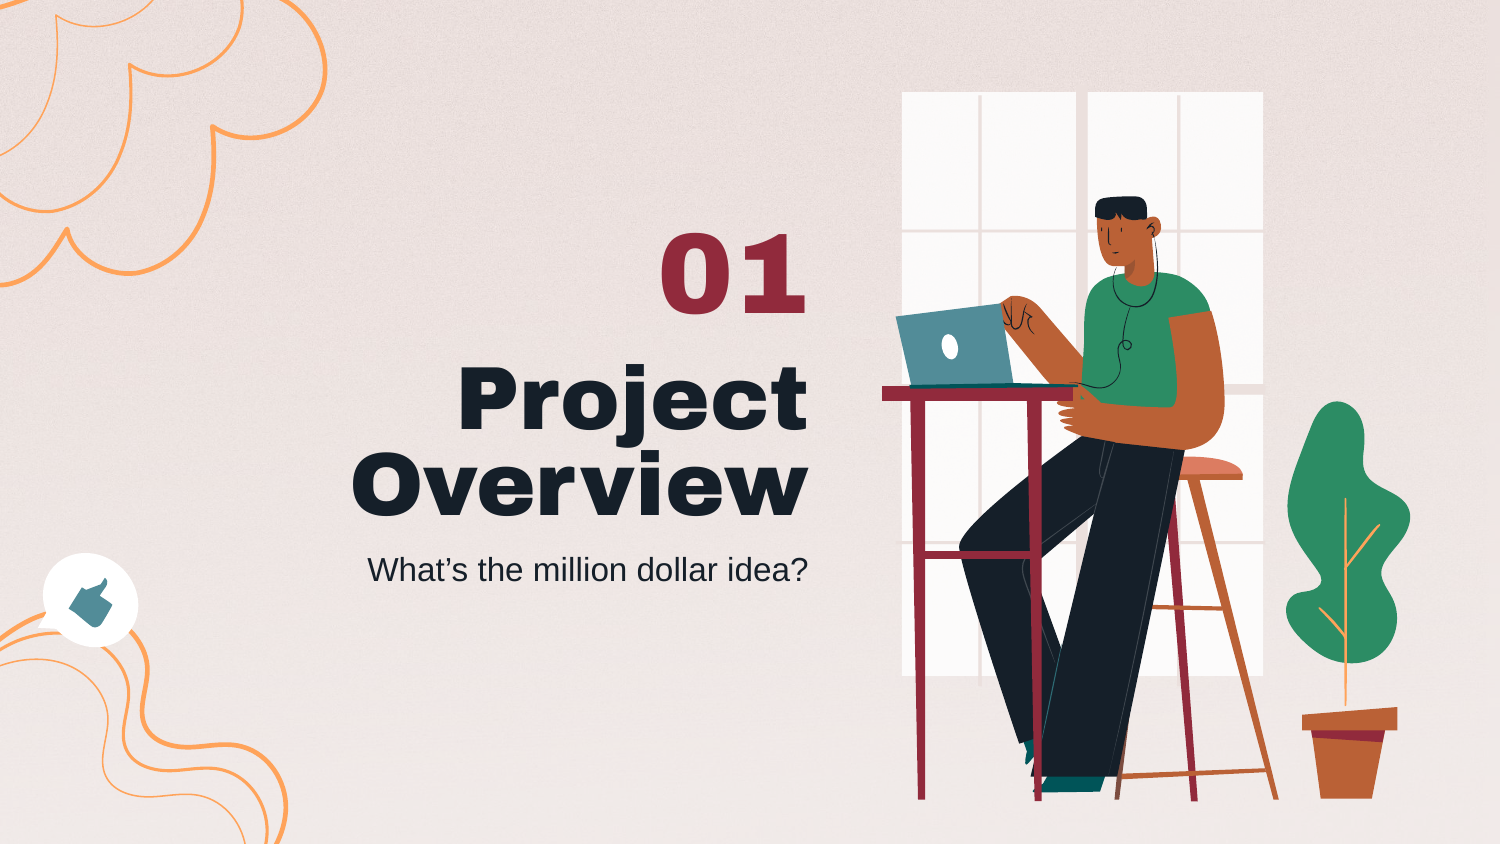

01

# Project Overview

What’s the million dollar idea?